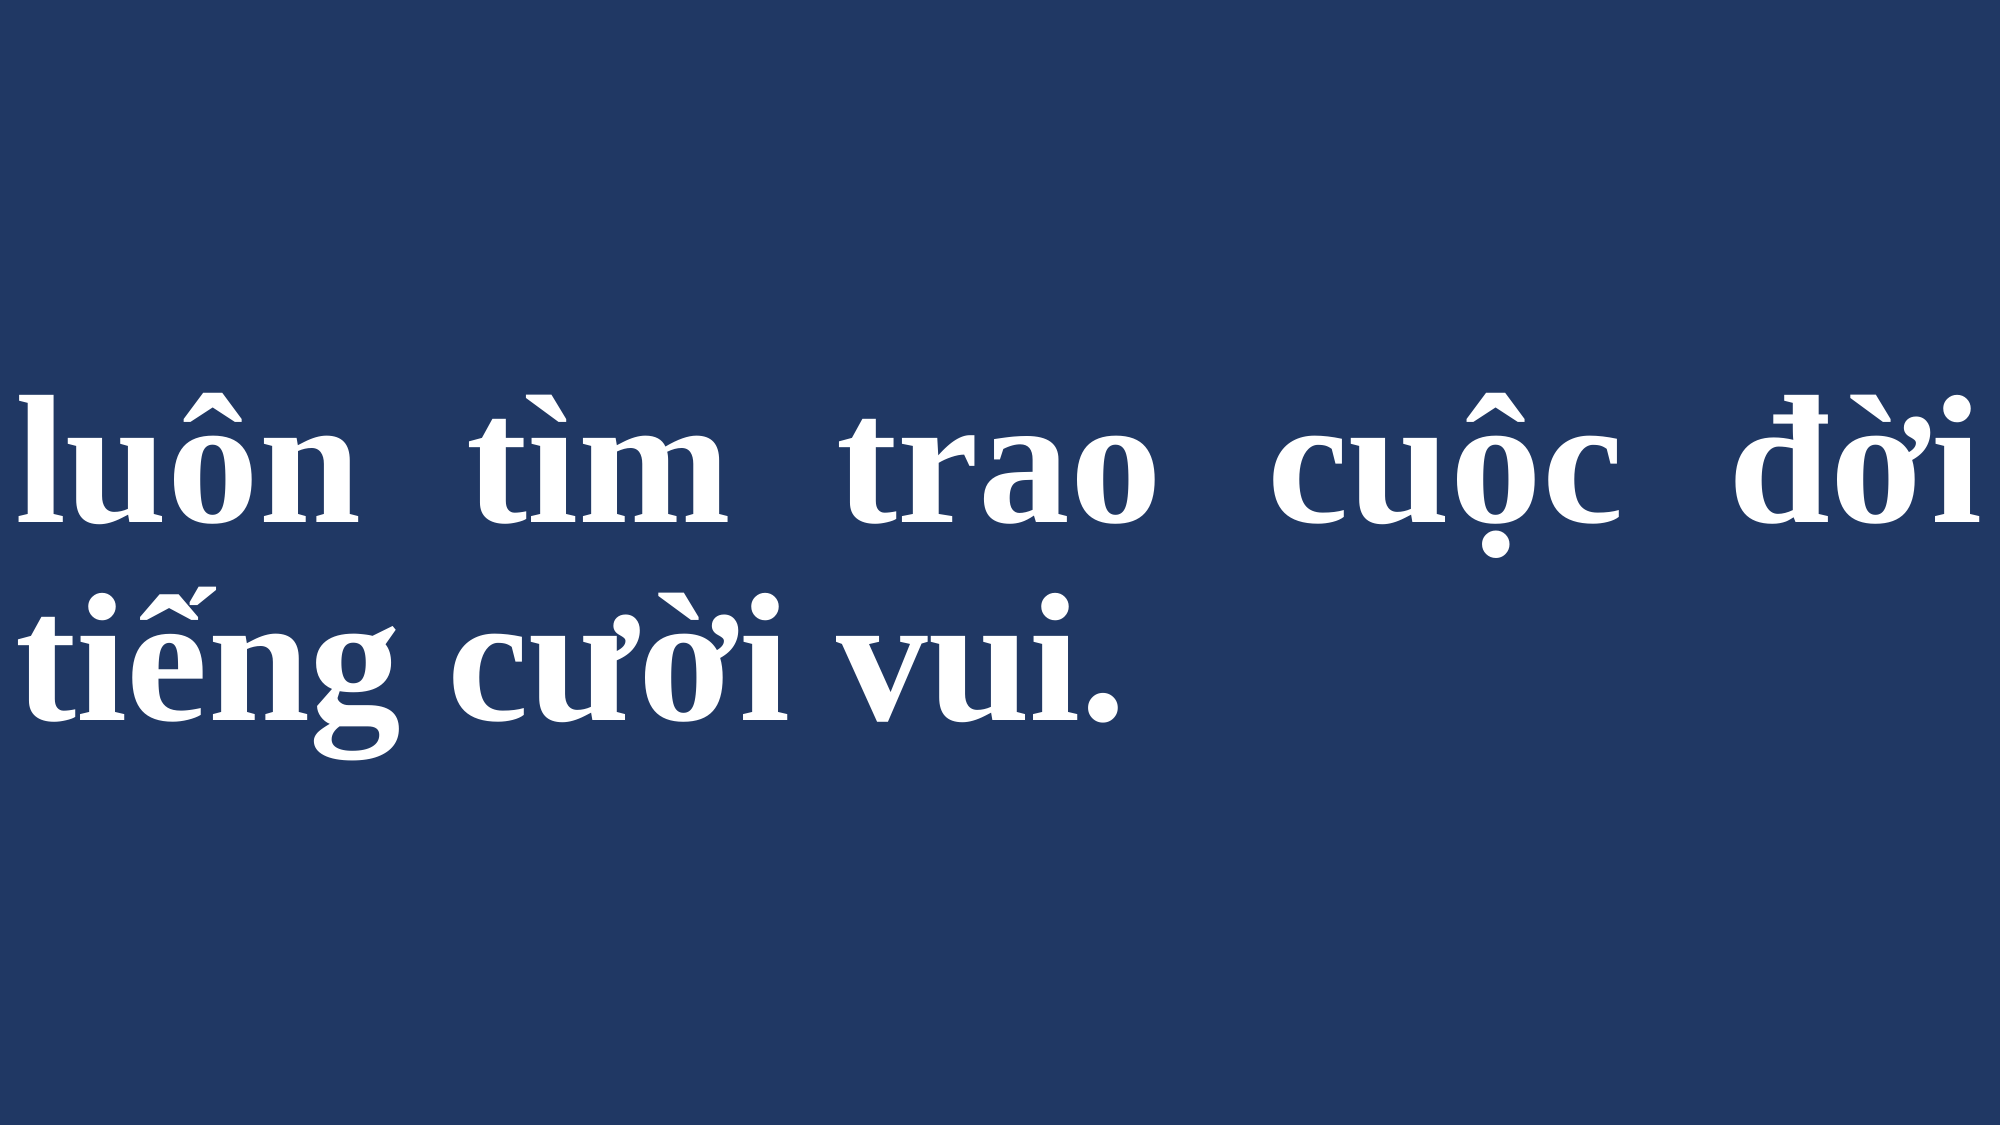

# luôn tìm trao cuộc đời tiếng cười vui.